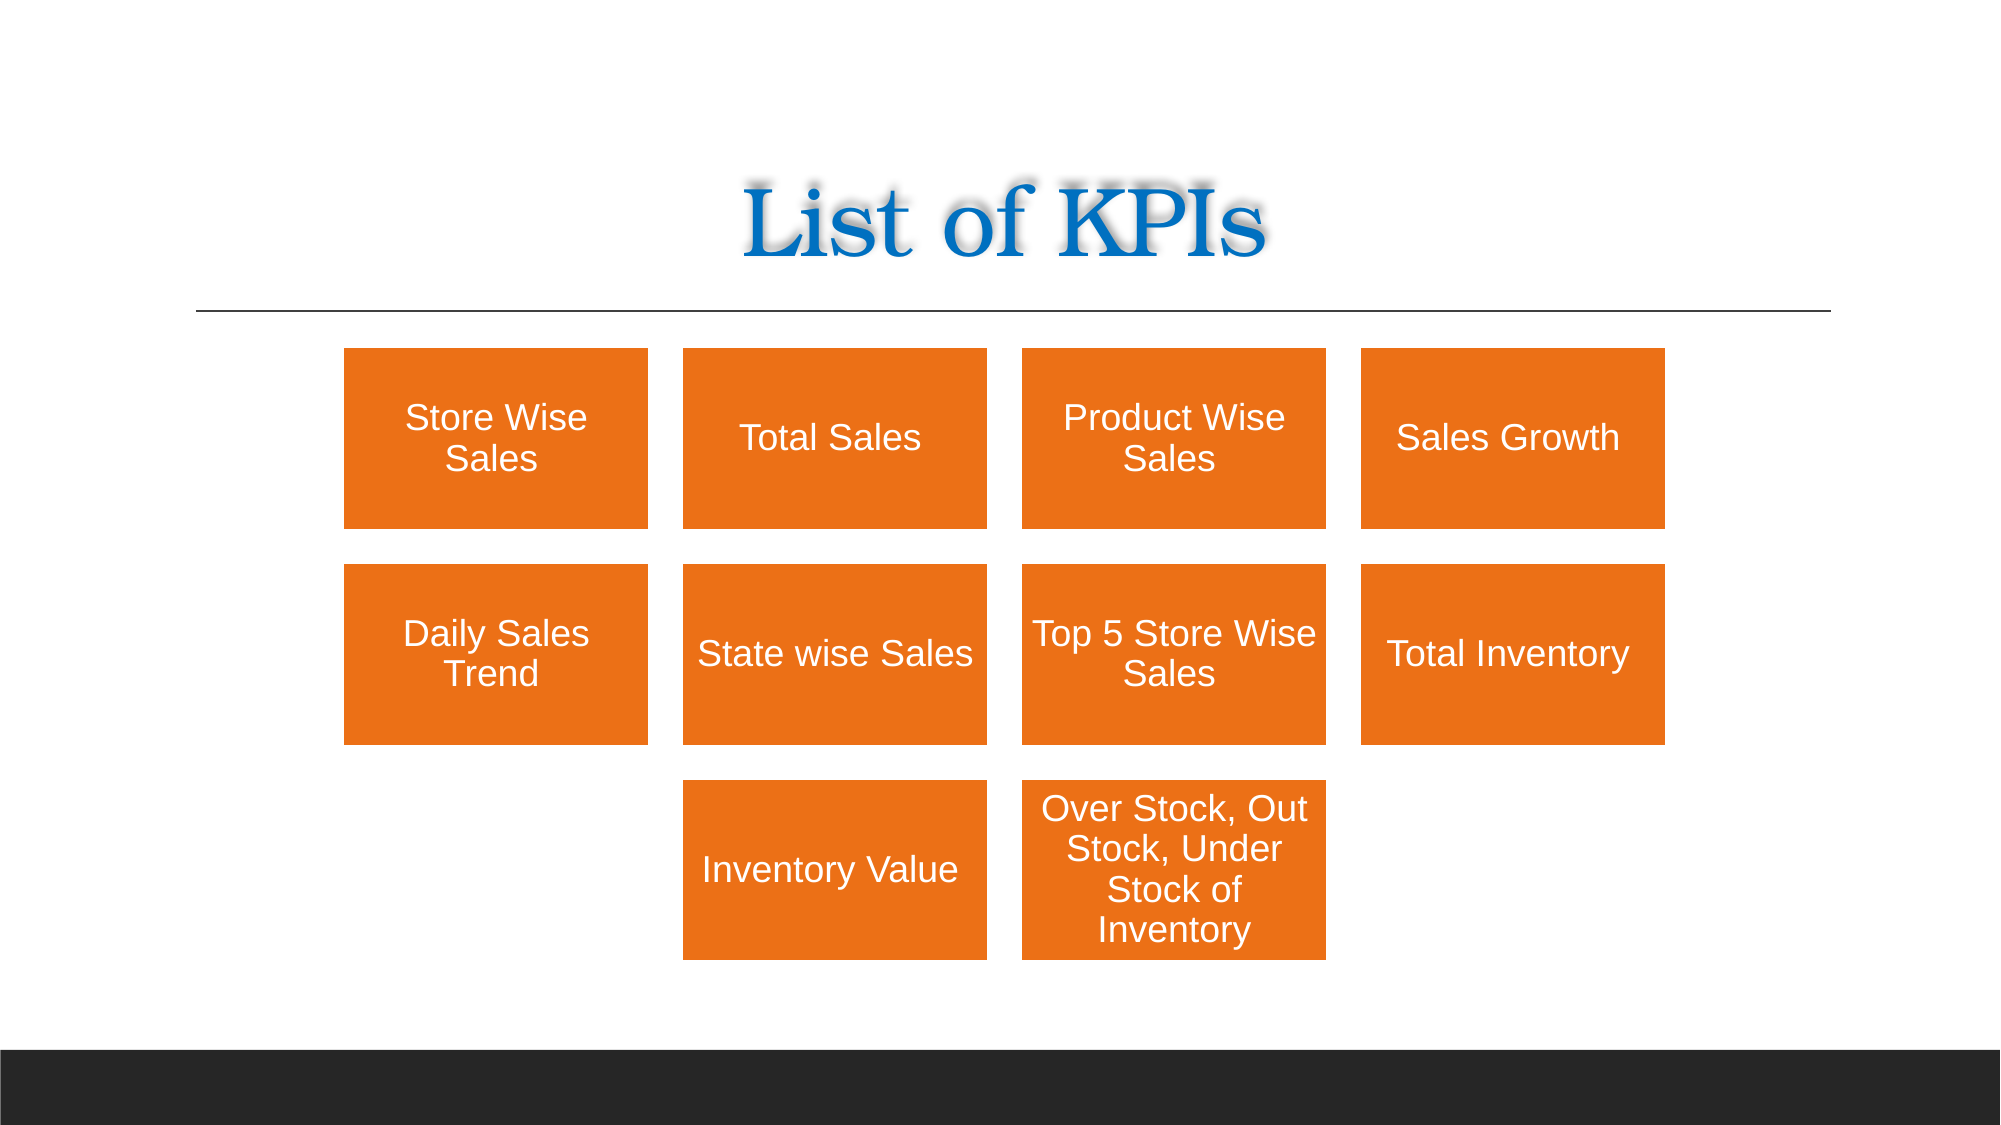

# List of KPIs
Store Wise Sales
Total Sales
Product Wise Sales
Sales Growth
Daily Sales Trend
State wise Sales
Top 5 Store Wise Sales
Total Inventory
Inventory Value
Over Stock, Out Stock, Under Stock of Inventory